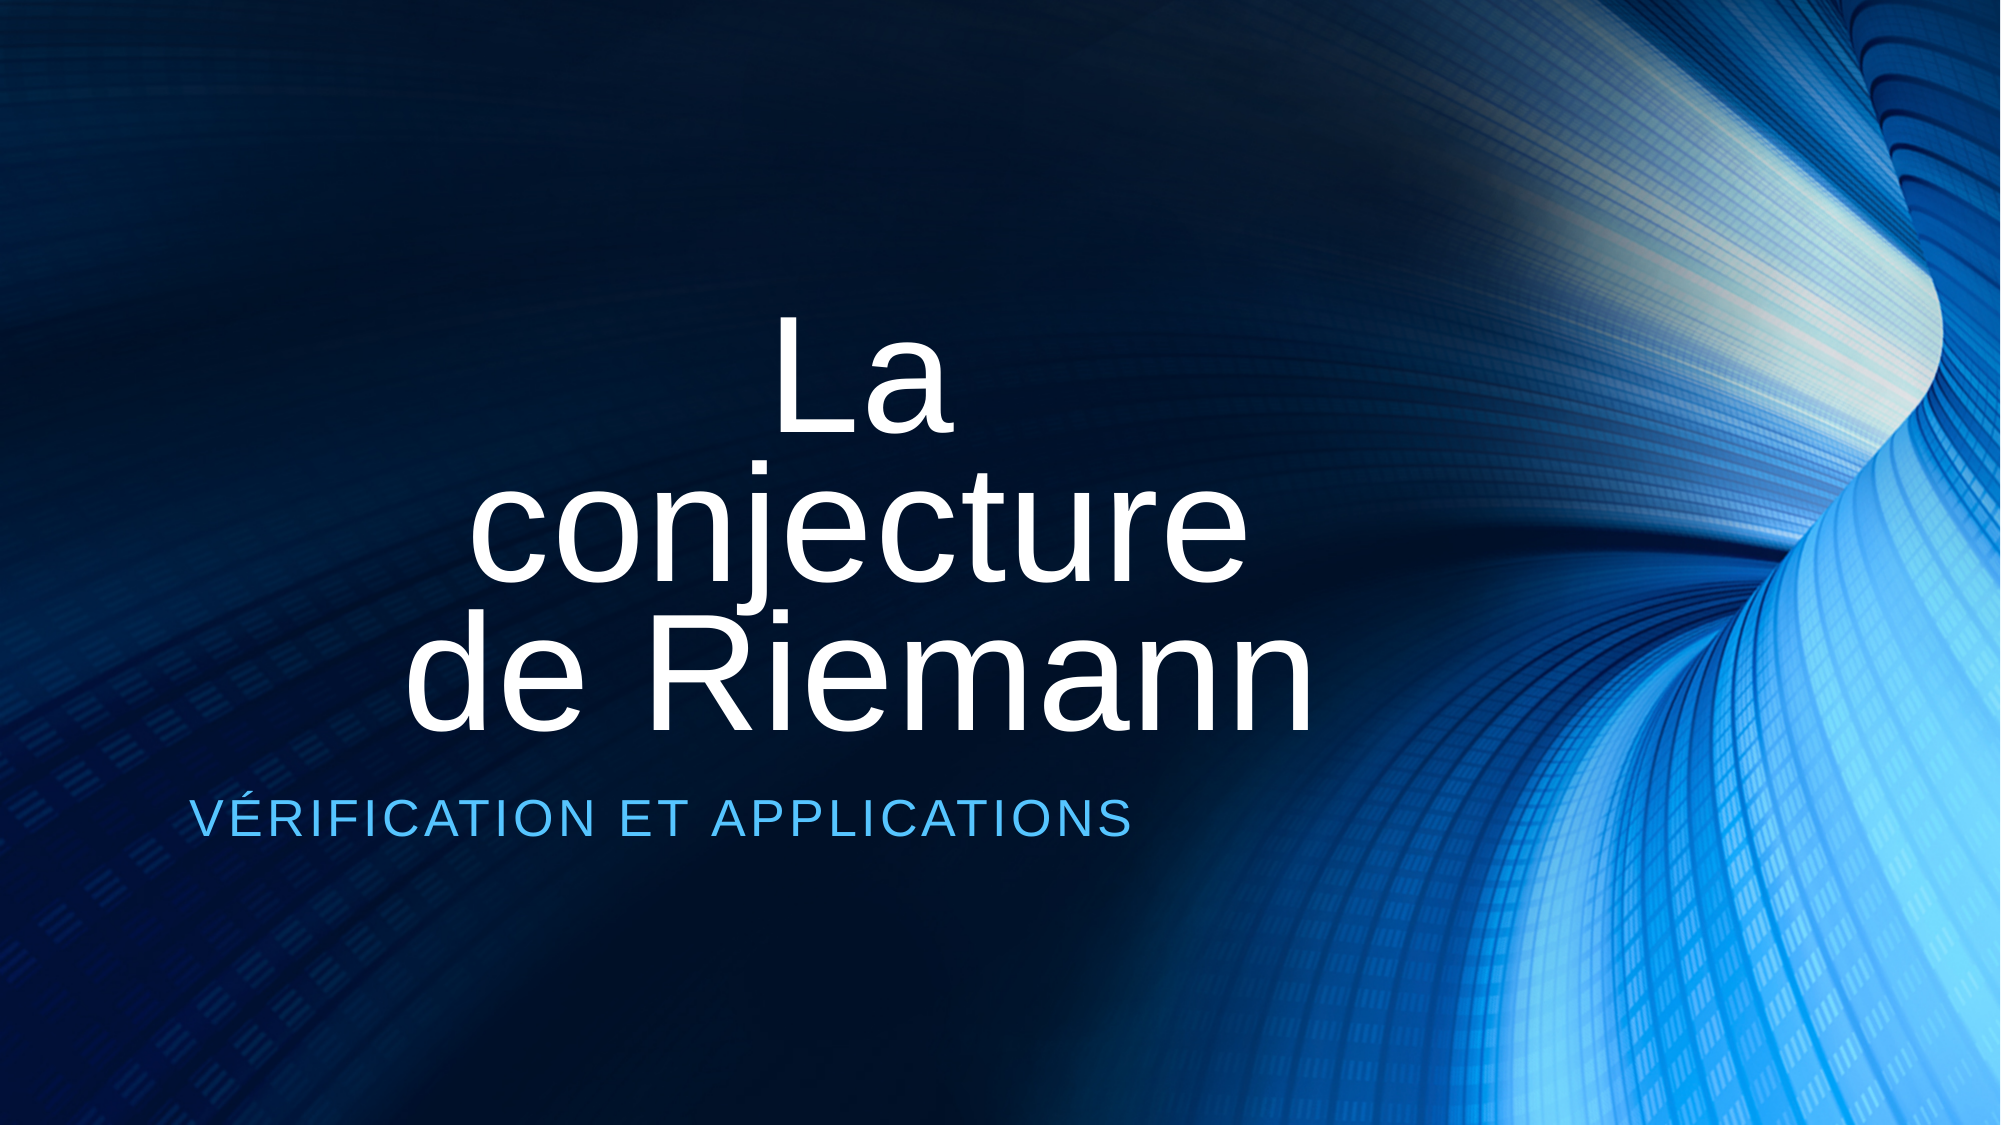

# La conjecture de Riemann
Vérification et applications